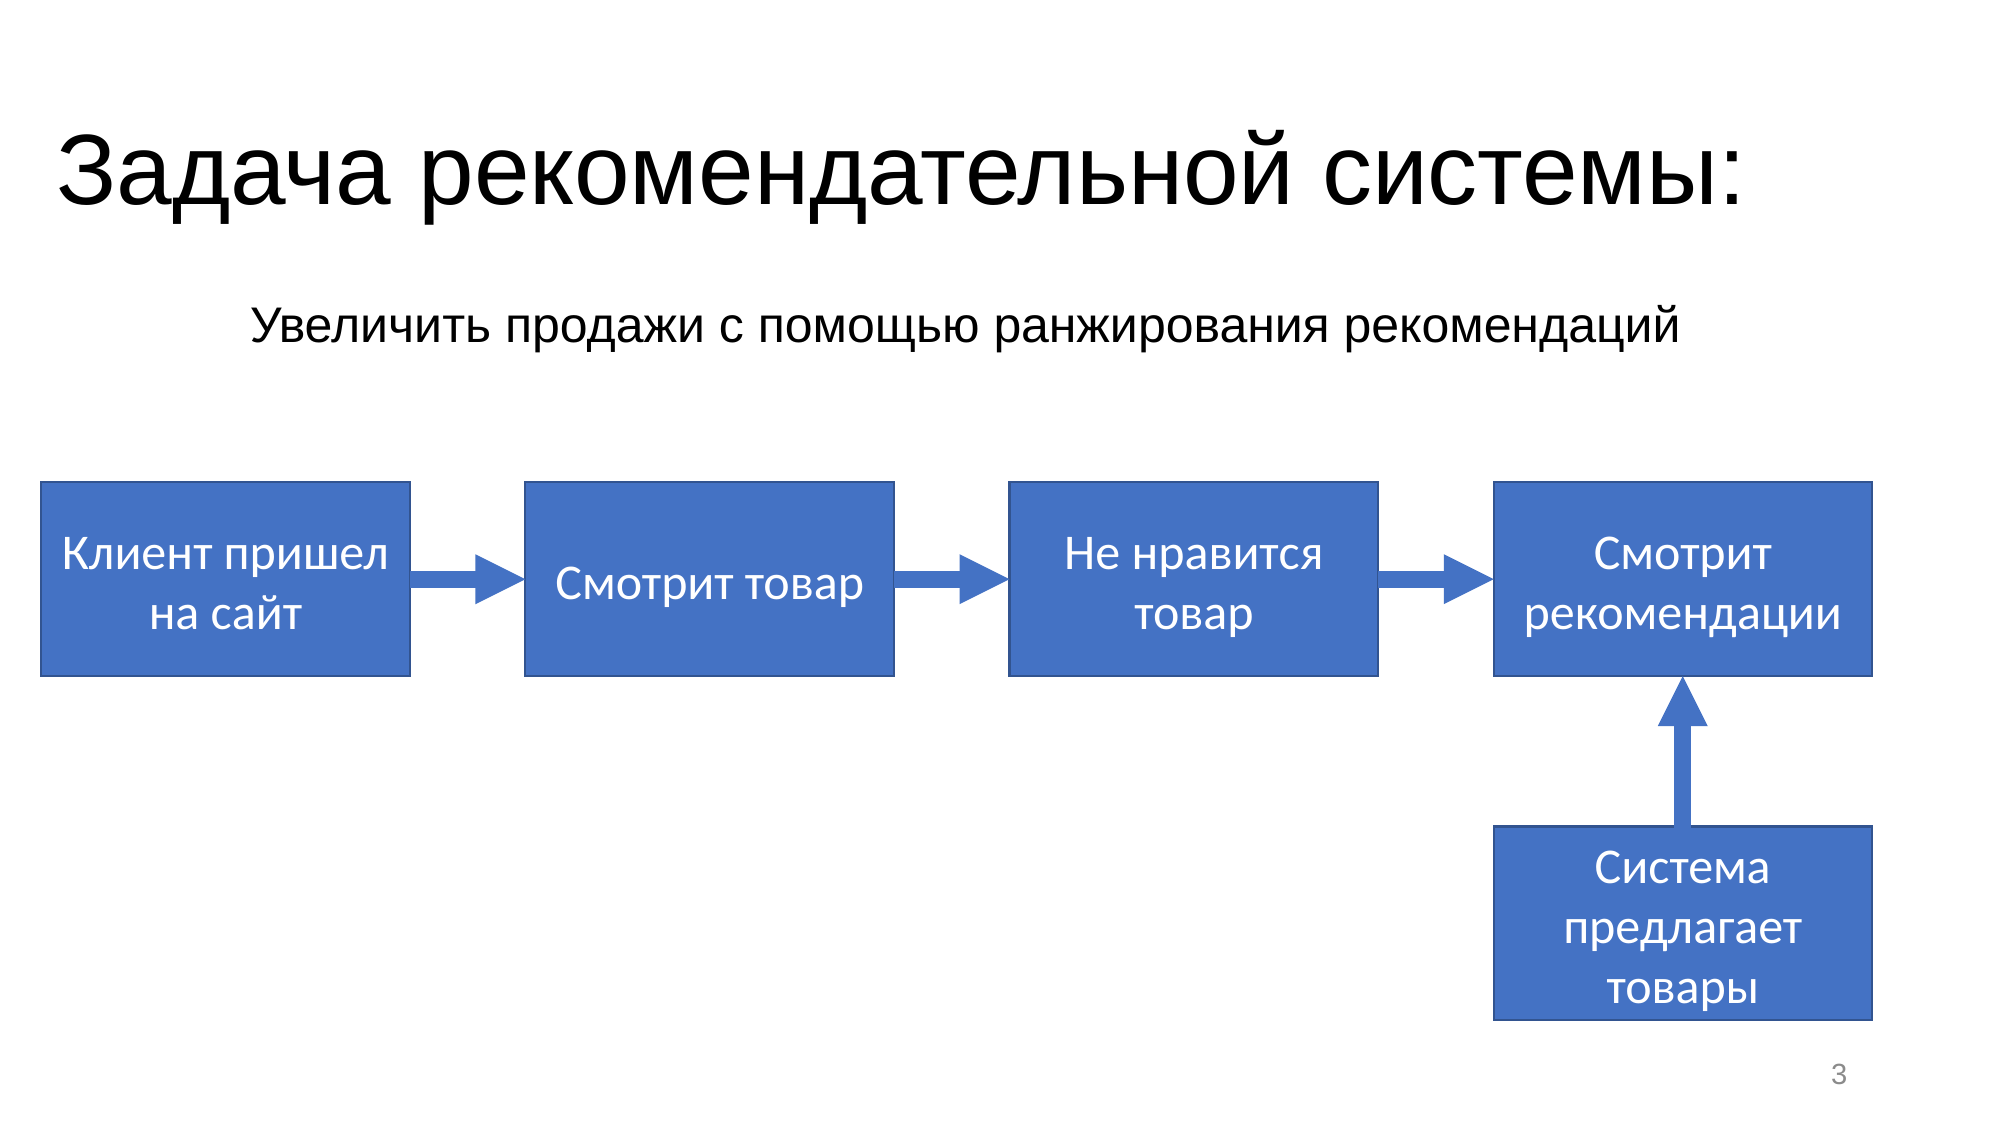

Задача рекомендательной системы:
Увеличить продажи с помощью ранжирования рекомендаций
Клиент пришел на сайт
Смотрит товар
Не нравится товар
Смотрит рекомендации
Система предлагает товары
3